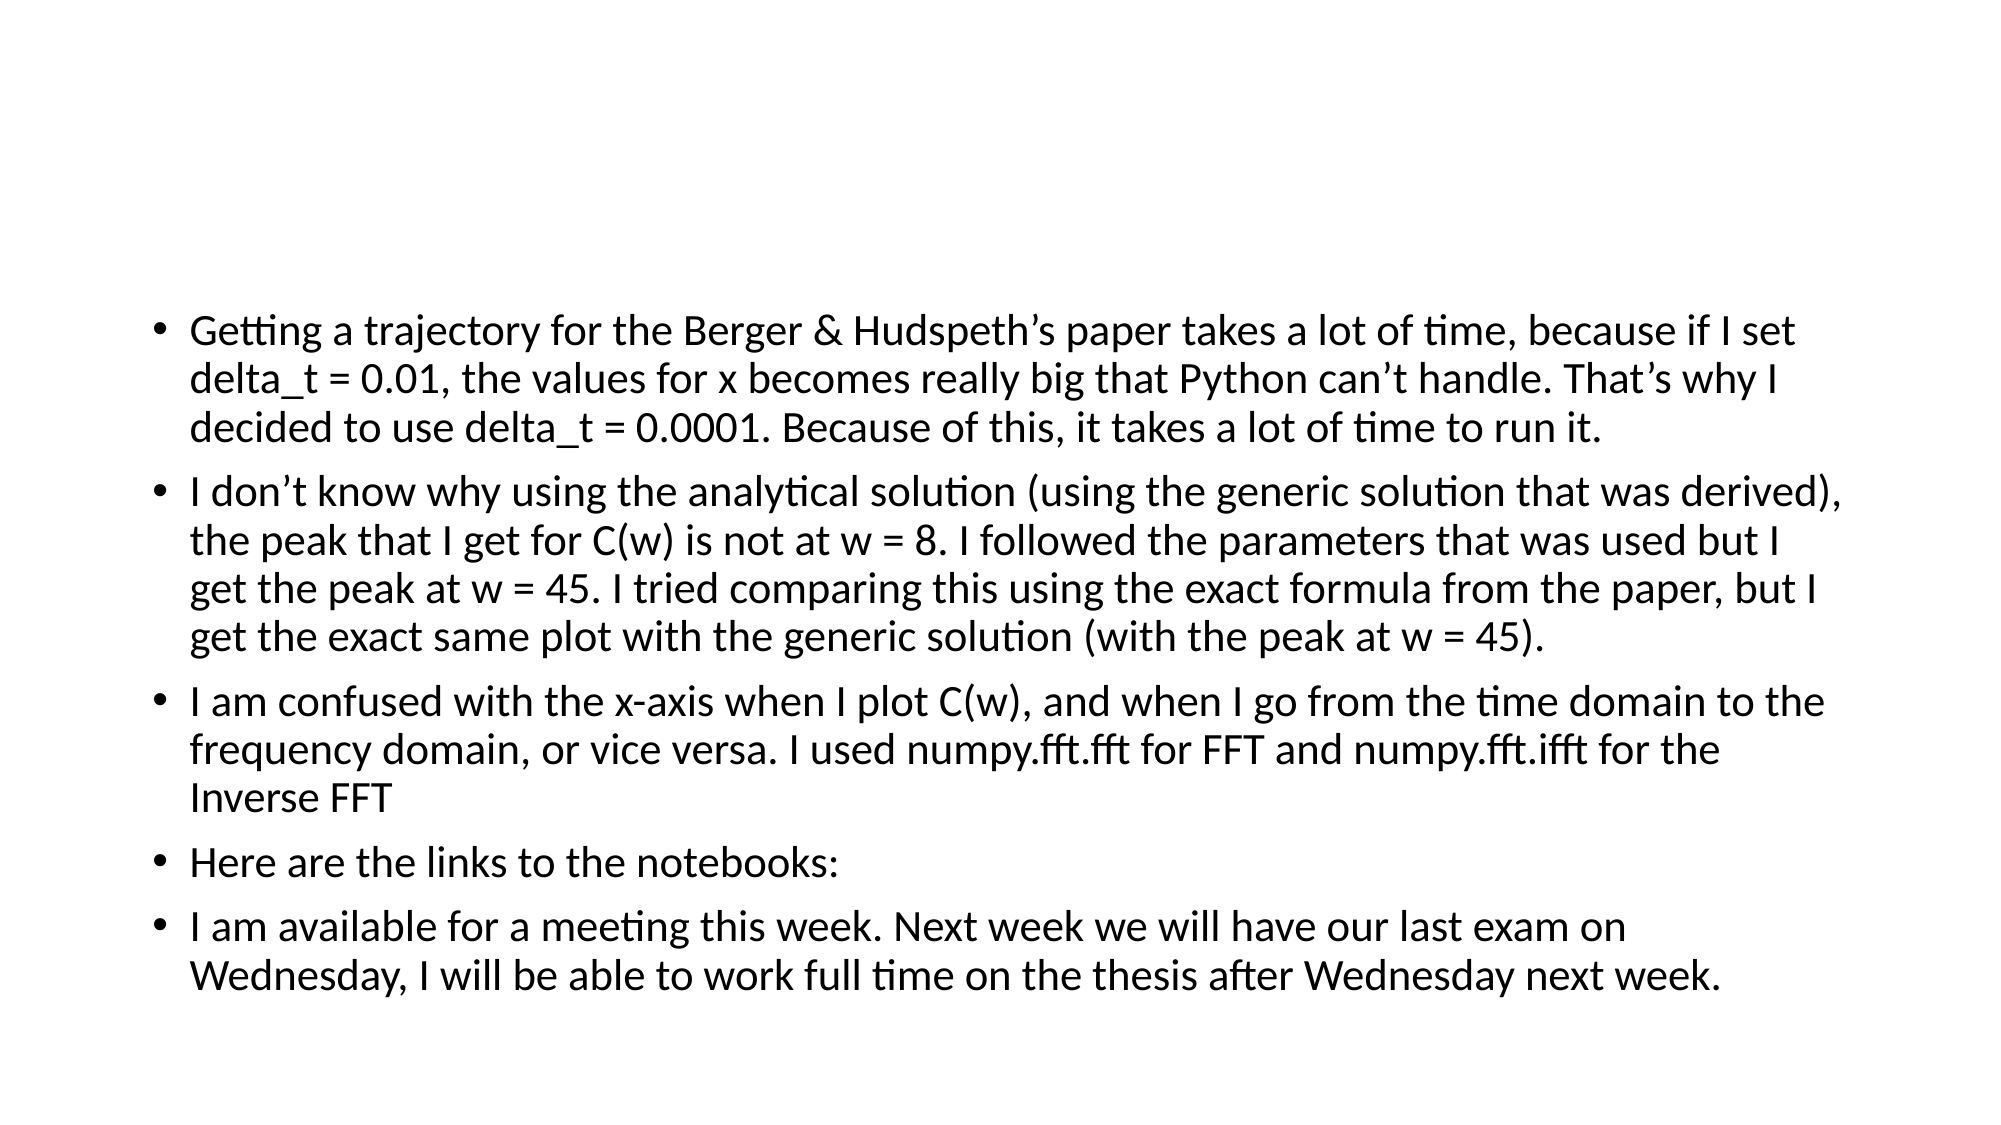

#
Getting a trajectory for the Berger & Hudspeth’s paper takes a lot of time, because if I set delta_t = 0.01, the values for x becomes really big that Python can’t handle. That’s why I decided to use delta_t = 0.0001. Because of this, it takes a lot of time to run it.
I don’t know why using the analytical solution (using the generic solution that was derived), the peak that I get for C(w) is not at w = 8. I followed the parameters that was used but I get the peak at w = 45. I tried comparing this using the exact formula from the paper, but I get the exact same plot with the generic solution (with the peak at w = 45).
I am confused with the x-axis when I plot C(w), and when I go from the time domain to the frequency domain, or vice versa. I used numpy.fft.fft for FFT and numpy.fft.ifft for the Inverse FFT
Here are the links to the notebooks:
I am available for a meeting this week. Next week we will have our last exam on Wednesday, I will be able to work full time on the thesis after Wednesday next week.